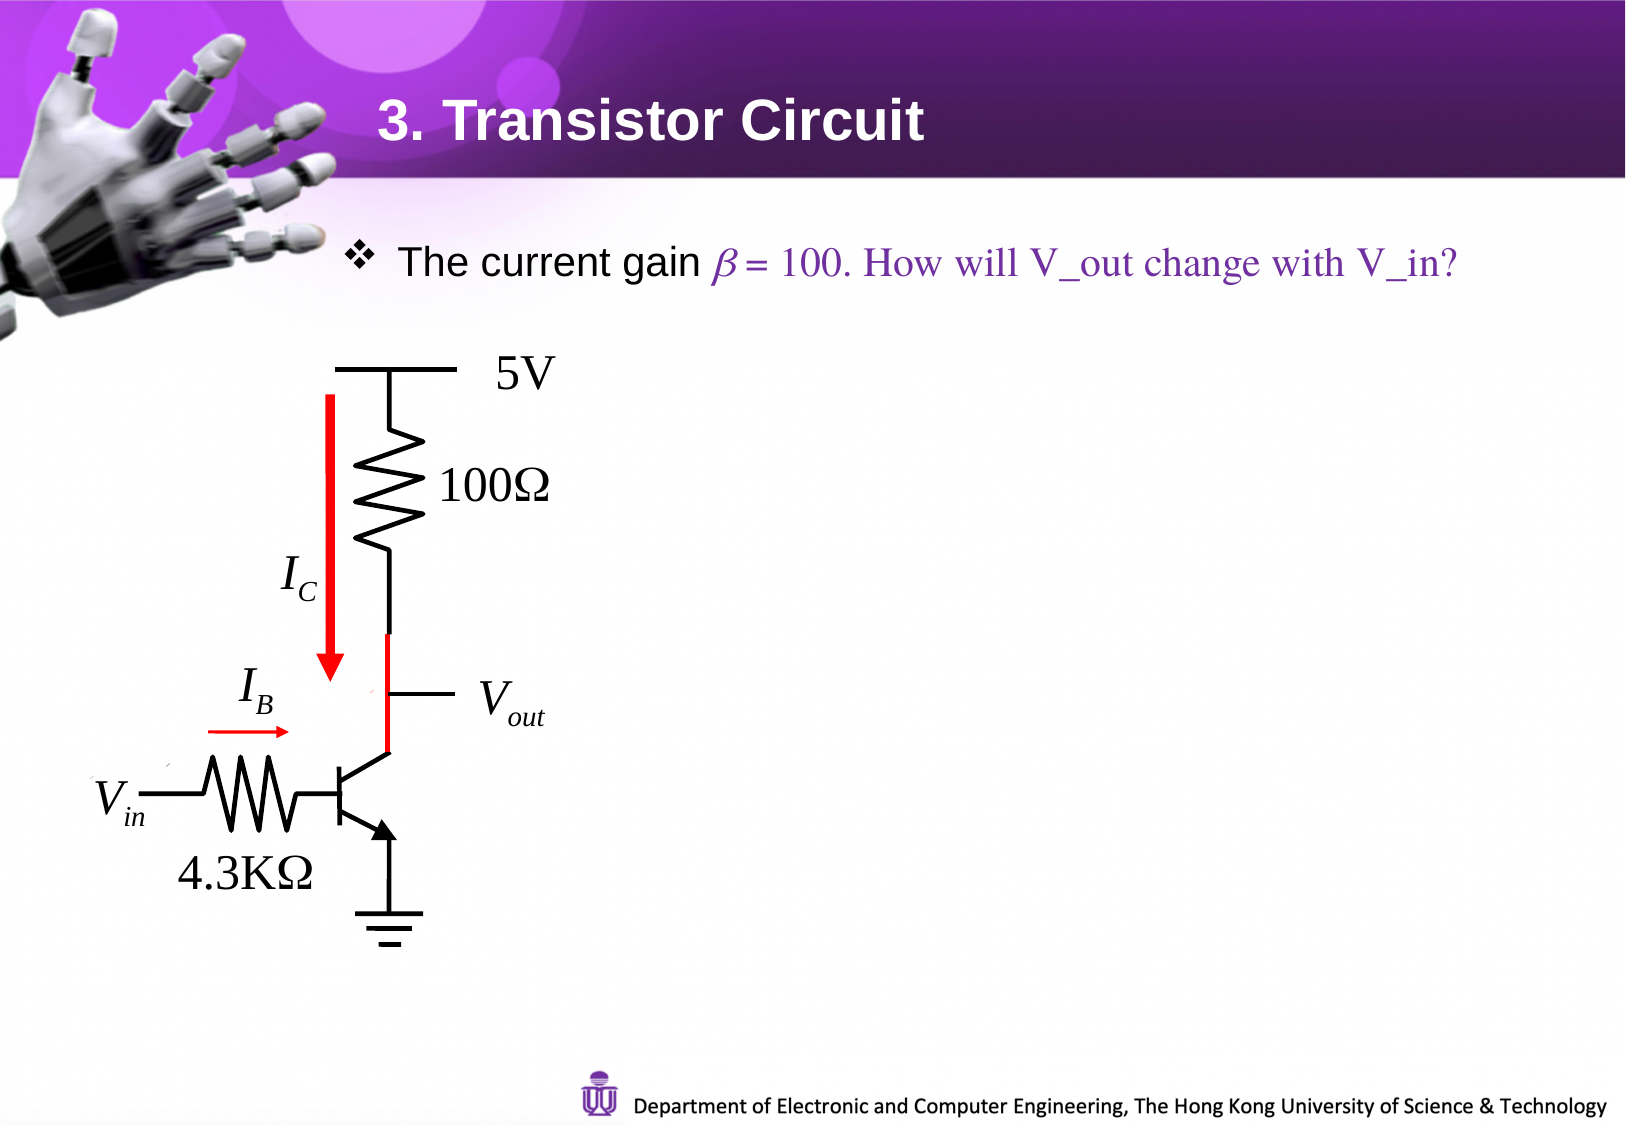

3. Transistor Circuit
The current gain β = 100. How will V_out change with V_in?
5V

100Ω

IC
IB
Vout

Vin

4.3KΩ